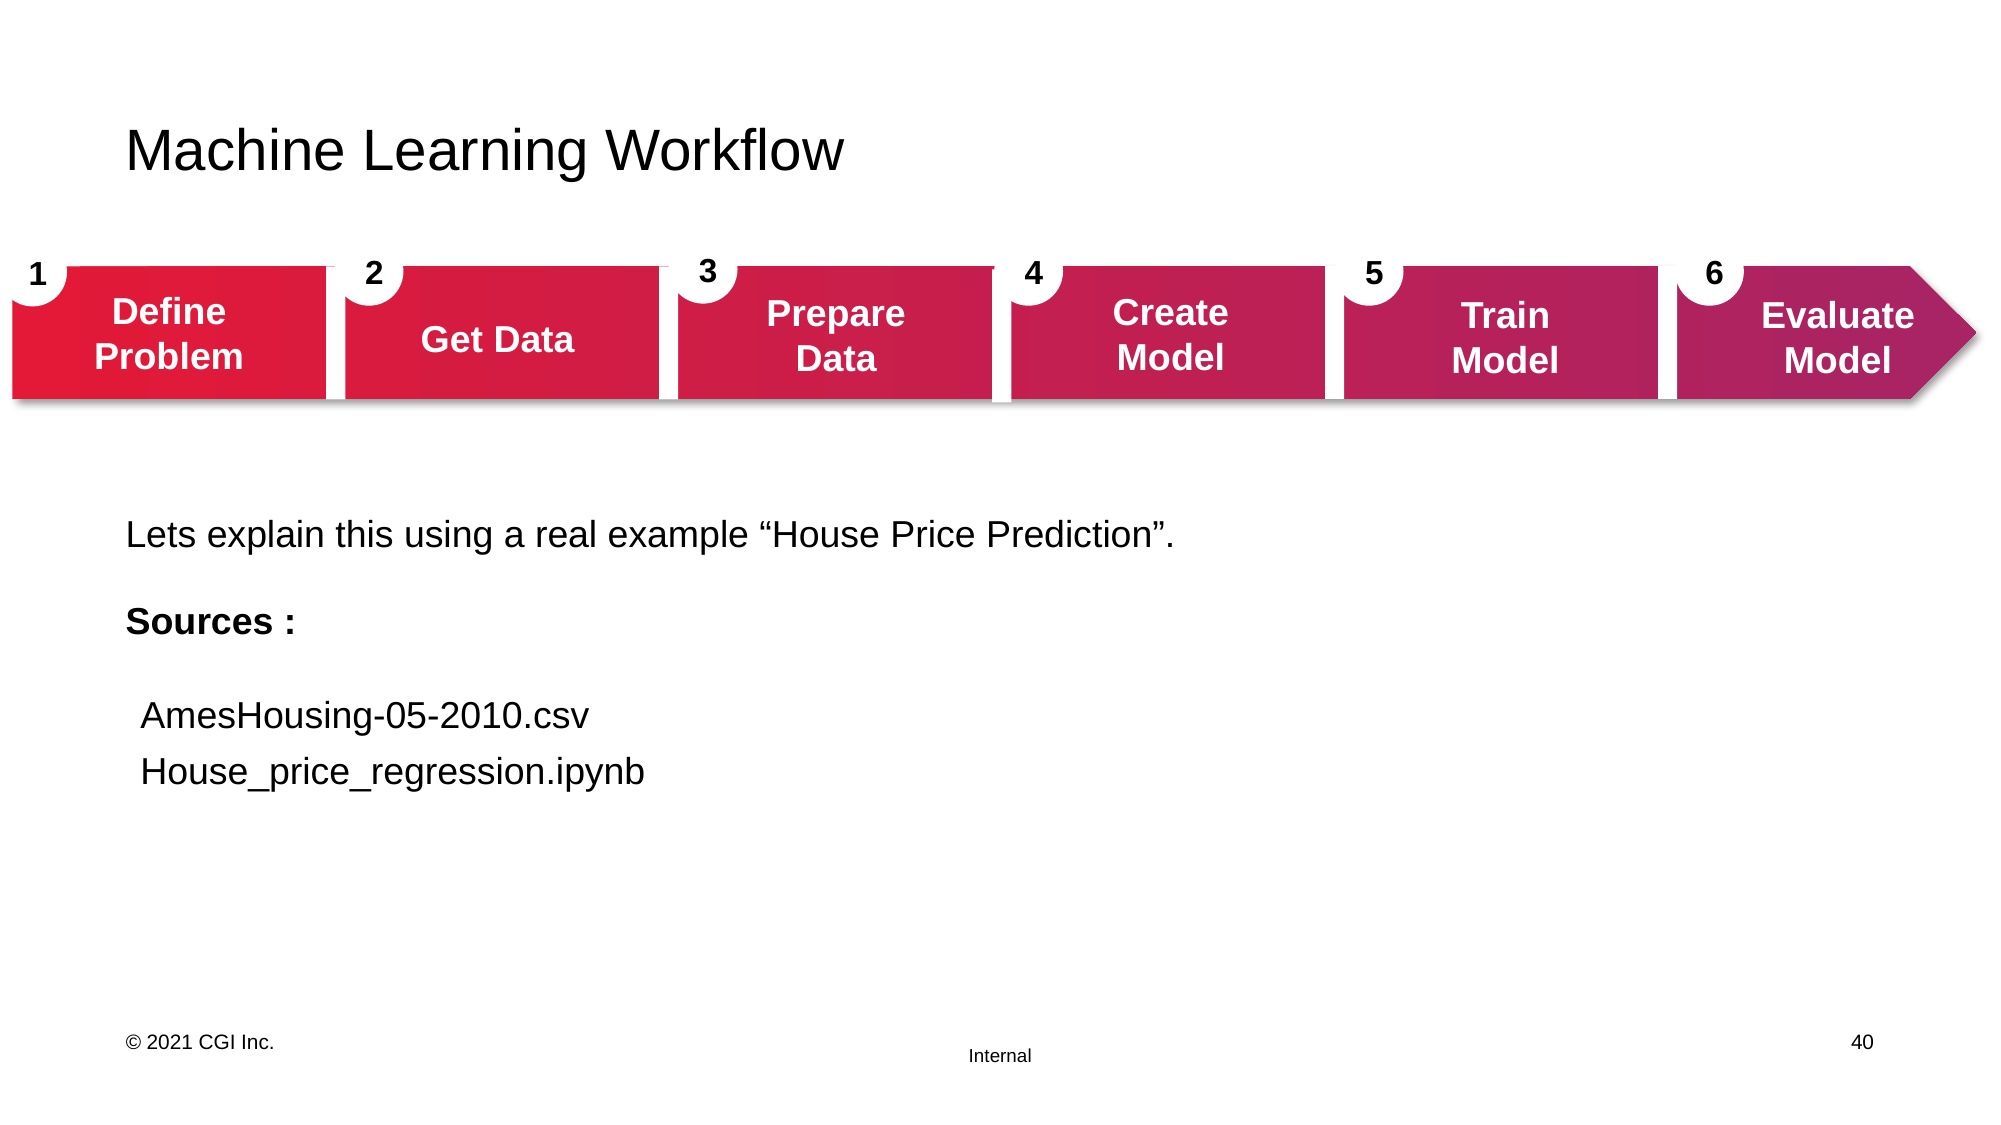

# Machine Learning Workflow

3

2

4

5

6

1

Define
Problem
Create
Model
Prepare
Data
Train
Model
Evaluate
Model
Get Data
Lets explain this using a real example “House Price Prediction”.
Sources :
AmesHousing-05-2010.csv
House_price_regression.ipynb
40